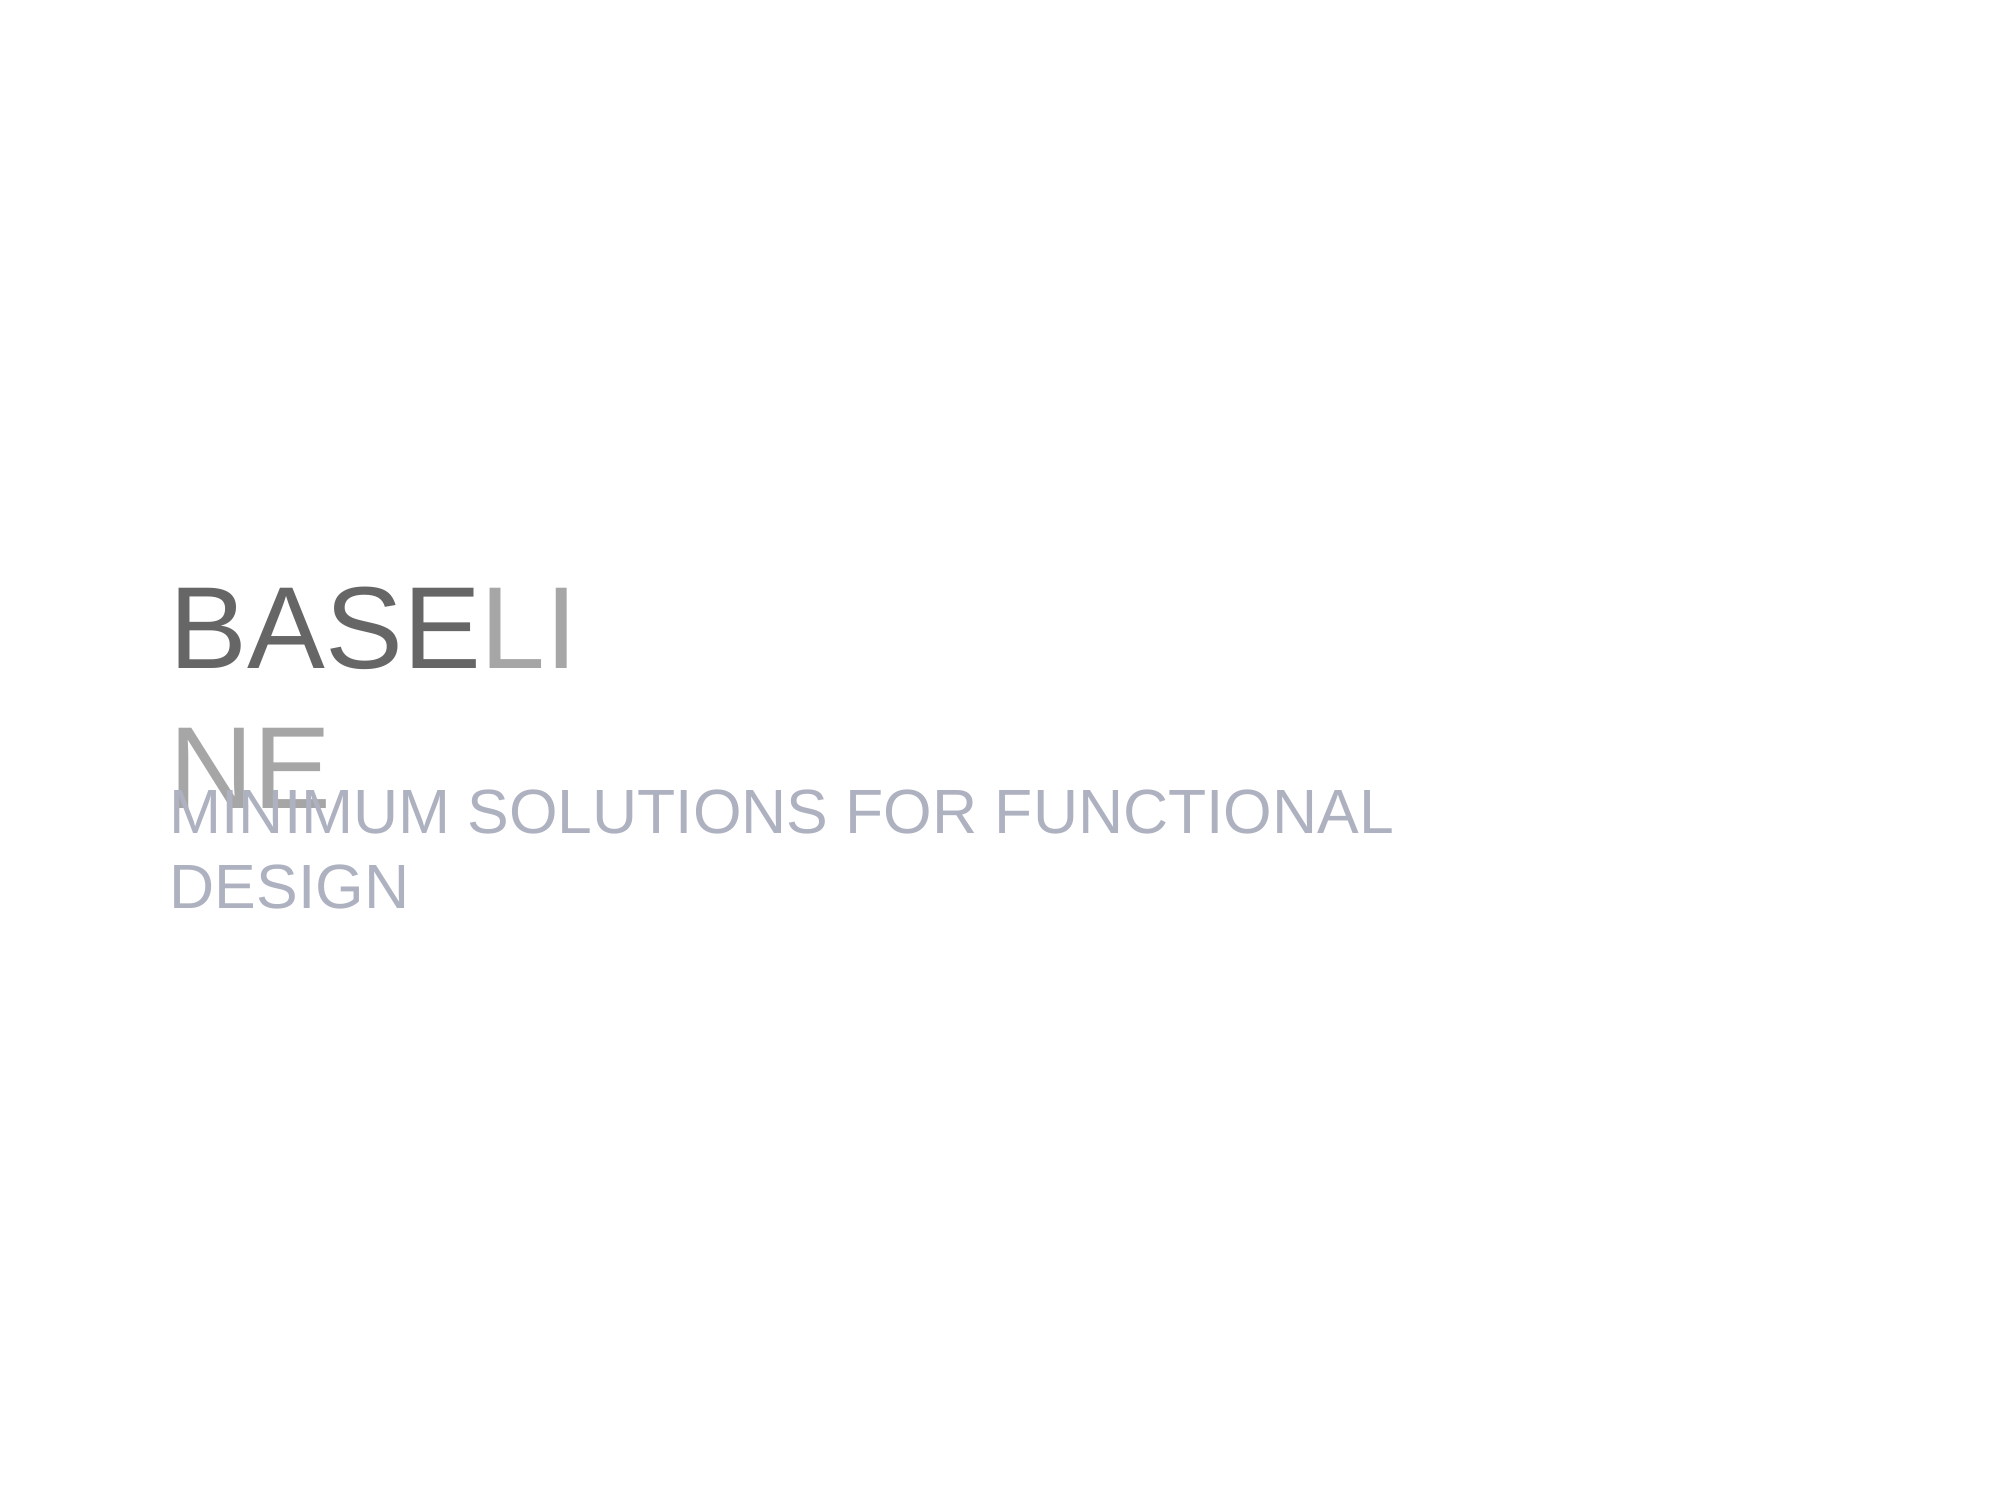

# BASELINE
minimum solutions for functional design